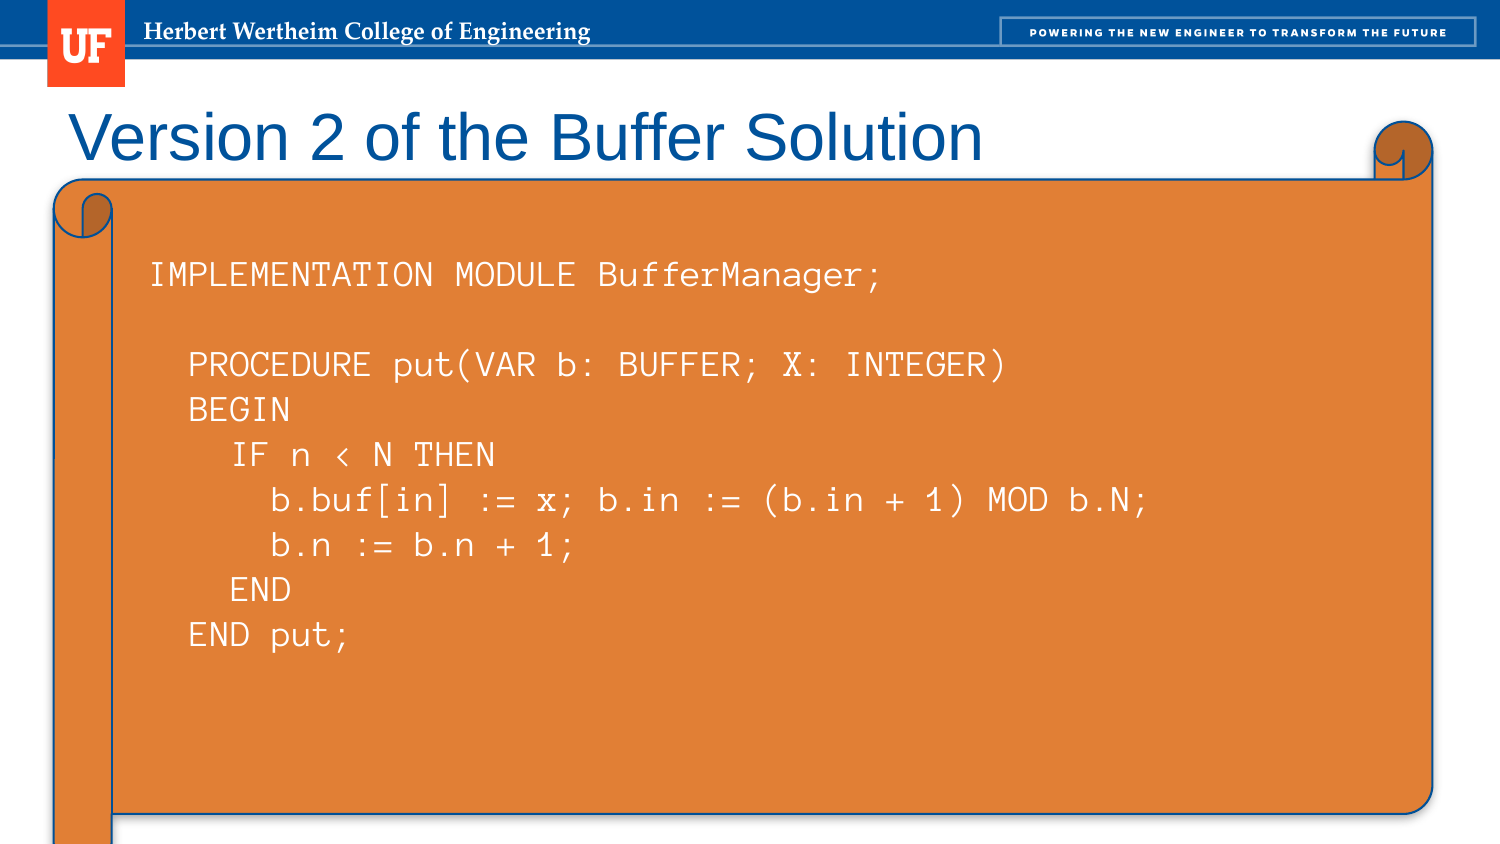

# Version 2 of the Buffer Solution
IMPLEMENTATION MODULE BufferManager;

  PROCEDURE put(VAR b: BUFFER; X: INTEGER)
  BEGIN
    IF n < N THEN
      b.buf[in] := x; b.in := (b.in + 1) MOD b.N;
      b.n := b.n + 1;
    END
  END put;